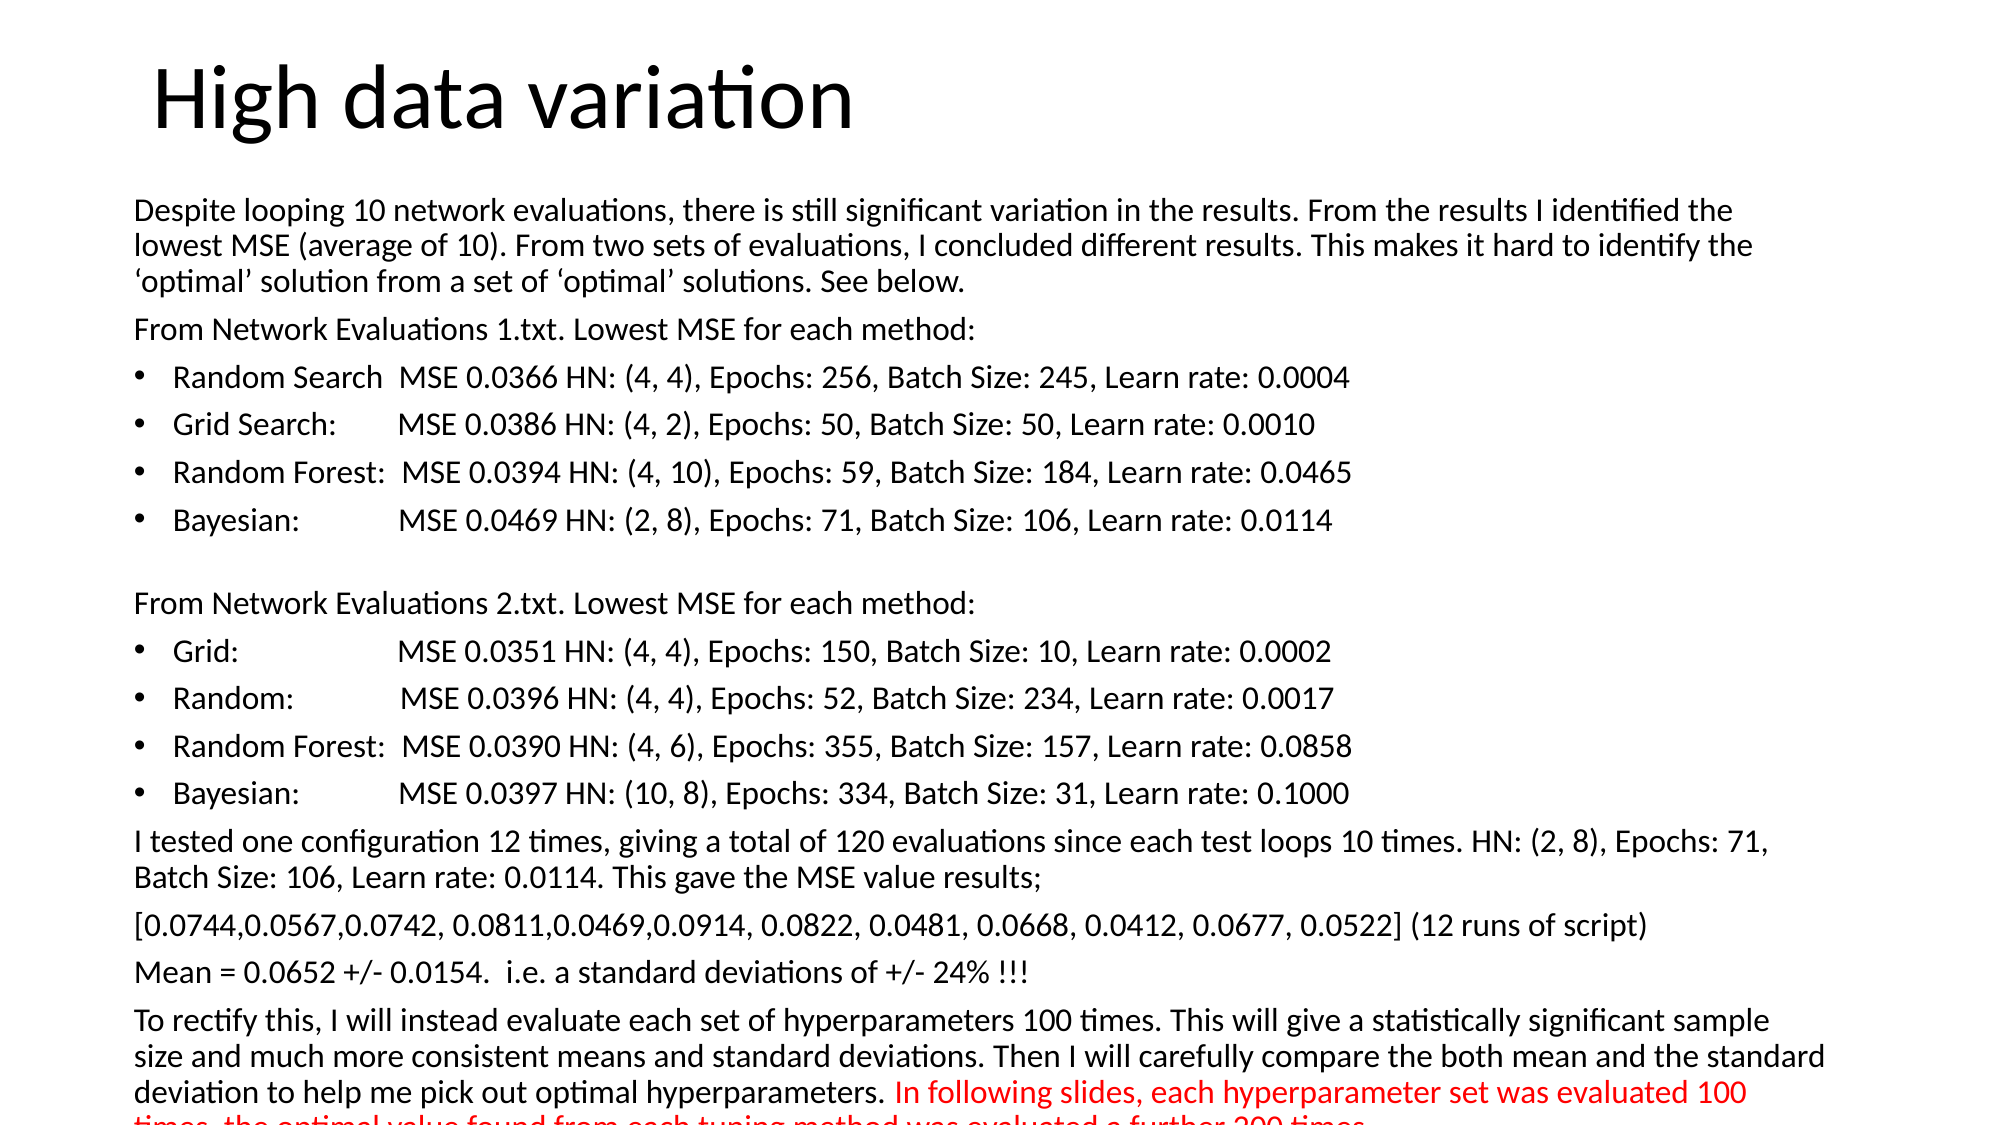

# High data variation
Despite looping 10 network evaluations, there is still significant variation in the results. From the results I identified the lowest MSE (average of 10). From two sets of evaluations, I concluded different results. This makes it hard to identify the ‘optimal’ solution from a set of ‘optimal’ solutions. See below.
From Network Evaluations 1.txt. Lowest MSE for each method:
Random Search  MSE 0.0366 HN: (4, 4), Epochs: 256, Batch Size: 245, Learn rate: 0.0004
Grid Search:        MSE 0.0386 HN: (4, 2), Epochs: 50, Batch Size: 50, Learn rate: 0.0010
Random Forest:  MSE 0.0394 HN: (4, 10), Epochs: 59, Batch Size: 184, Learn rate: 0.0465
Bayesian:             MSE 0.0469 HN: (2, 8), Epochs: 71, Batch Size: 106, Learn rate: 0.0114
From Network Evaluations 2.txt. Lowest MSE for each method:
Grid:                     MSE 0.0351 HN: (4, 4), Epochs: 150, Batch Size: 10, Learn rate: 0.0002
Random:              MSE 0.0396 HN: (4, 4), Epochs: 52, Batch Size: 234, Learn rate: 0.0017
Random Forest:  MSE 0.0390 HN: (4, 6), Epochs: 355, Batch Size: 157, Learn rate: 0.0858
Bayesian:             MSE 0.0397 HN: (10, 8), Epochs: 334, Batch Size: 31, Learn rate: 0.1000
I tested one configuration 12 times, giving a total of 120 evaluations since each test loops 10 times. HN: (2, 8), Epochs: 71, Batch Size: 106, Learn rate: 0.0114. This gave the MSE value results;
[0.0744,0.0567,0.0742, 0.0811,0.0469,0.0914, 0.0822, 0.0481, 0.0668, 0.0412, 0.0677, 0.0522] (12 runs of script)
Mean = 0.0652 +/- 0.0154.  i.e. a standard deviations of +/- 24% !!!
To rectify this, I will instead evaluate each set of hyperparameters 100 times. This will give a statistically significant sample size and much more consistent means and standard deviations. Then I will carefully compare the both mean and the standard deviation to help me pick out optimal hyperparameters. In following slides, each hyperparameter set was evaluated 100 times, the optimal value found from each tuning method was evaluated a further 200 times.